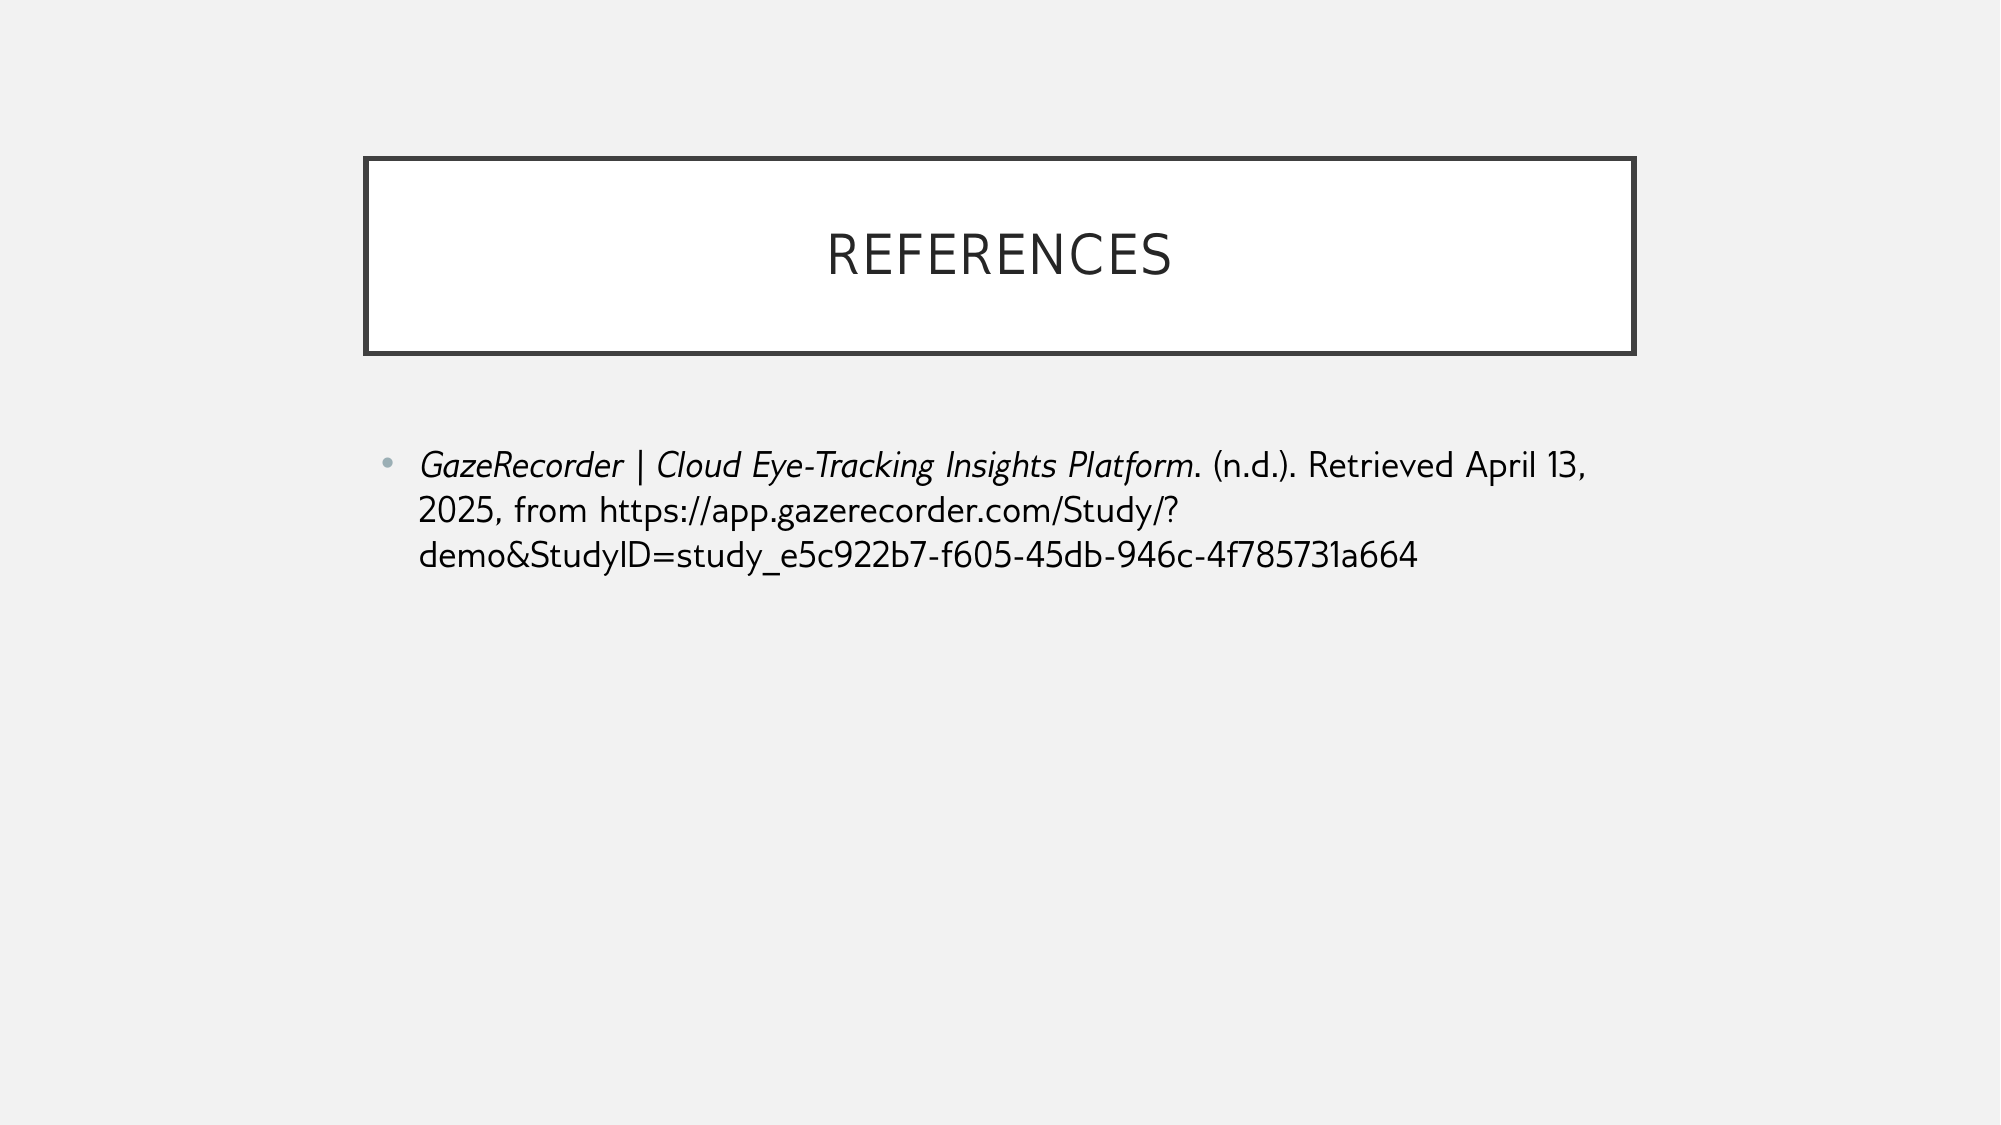

# References
GazeRecorder | Cloud Eye-Tracking Insights Platform. (n.d.). Retrieved April 13, 2025, from https://app.gazerecorder.com/Study/?demo&StudyID=study_e5c922b7-f605-45db-946c-4f785731a664